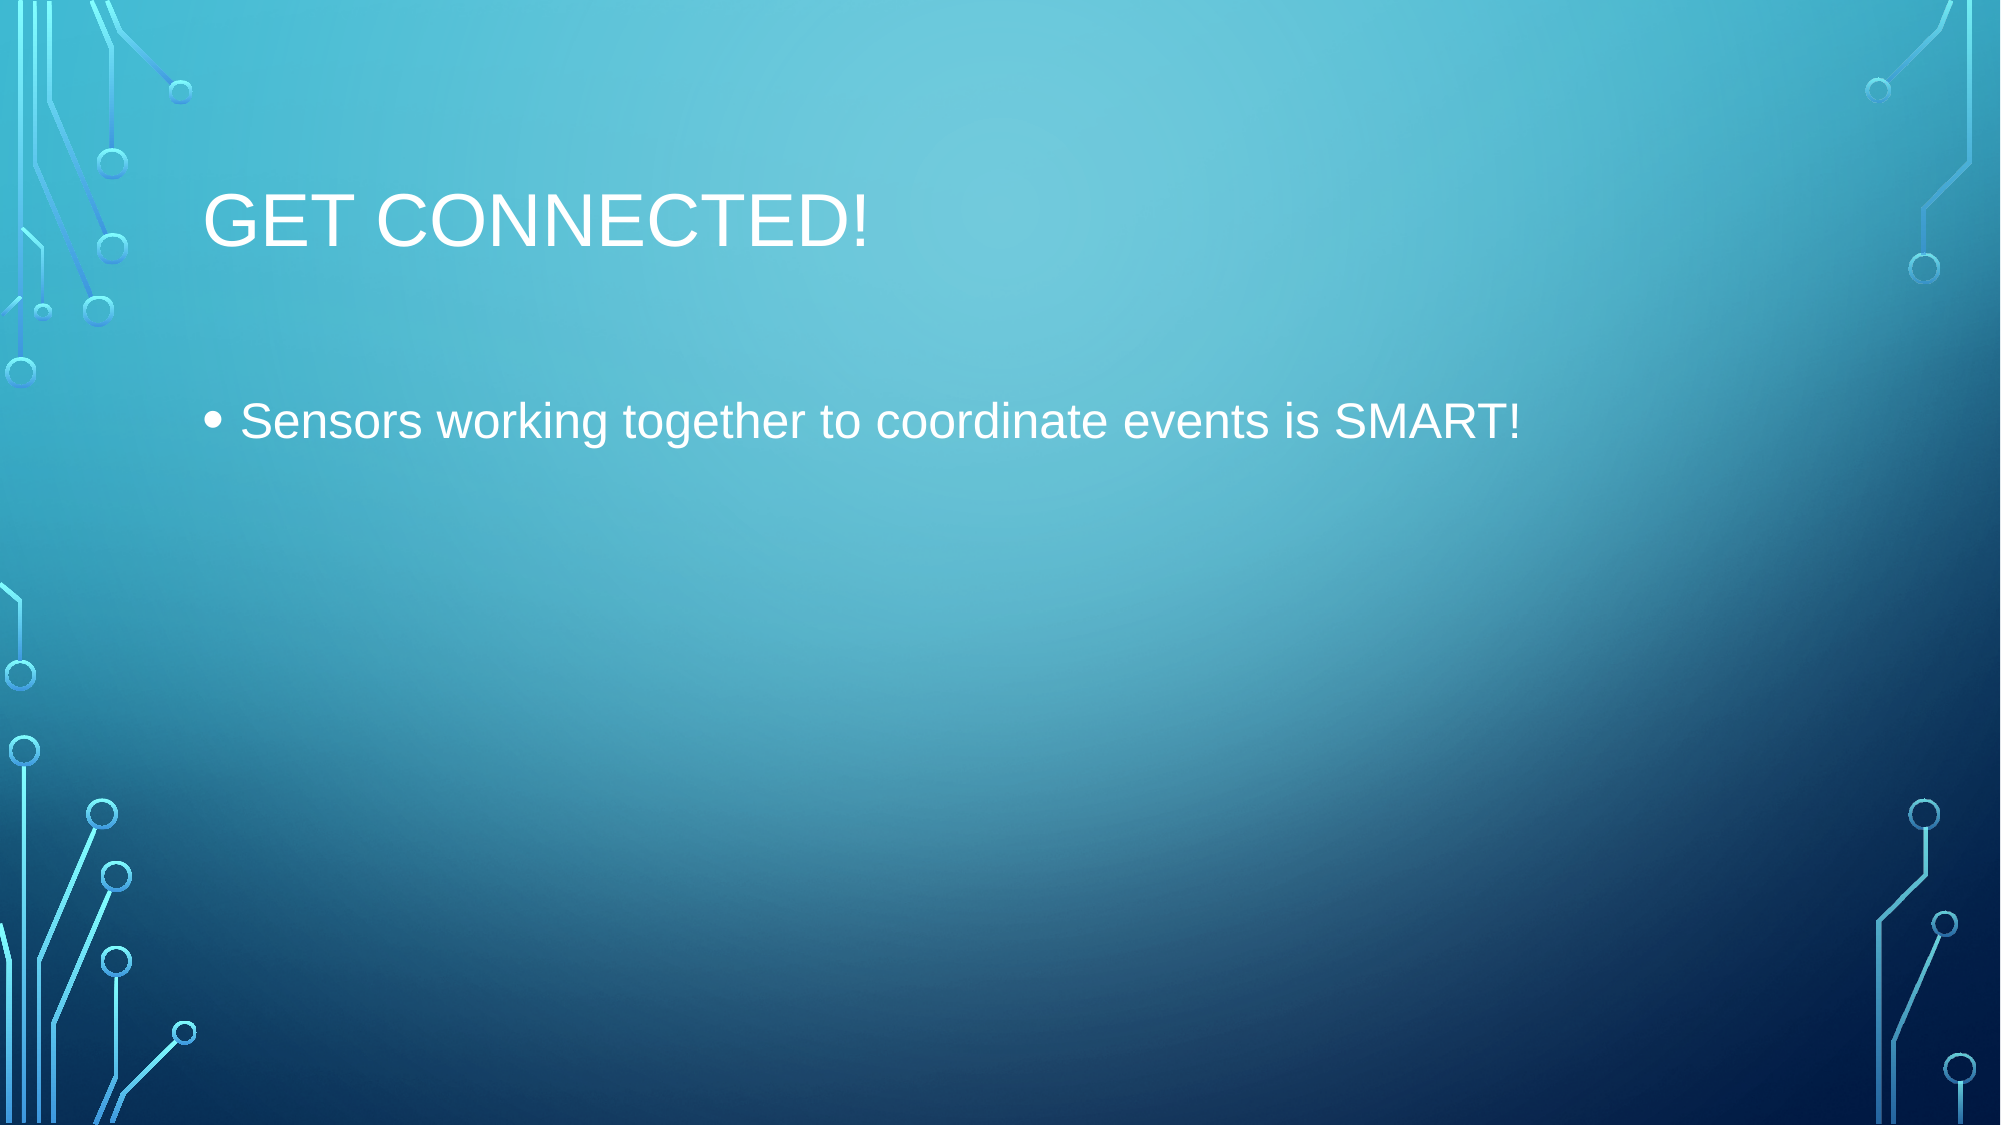

# Get Connected!
Sensors working together to coordinate events is SMART!